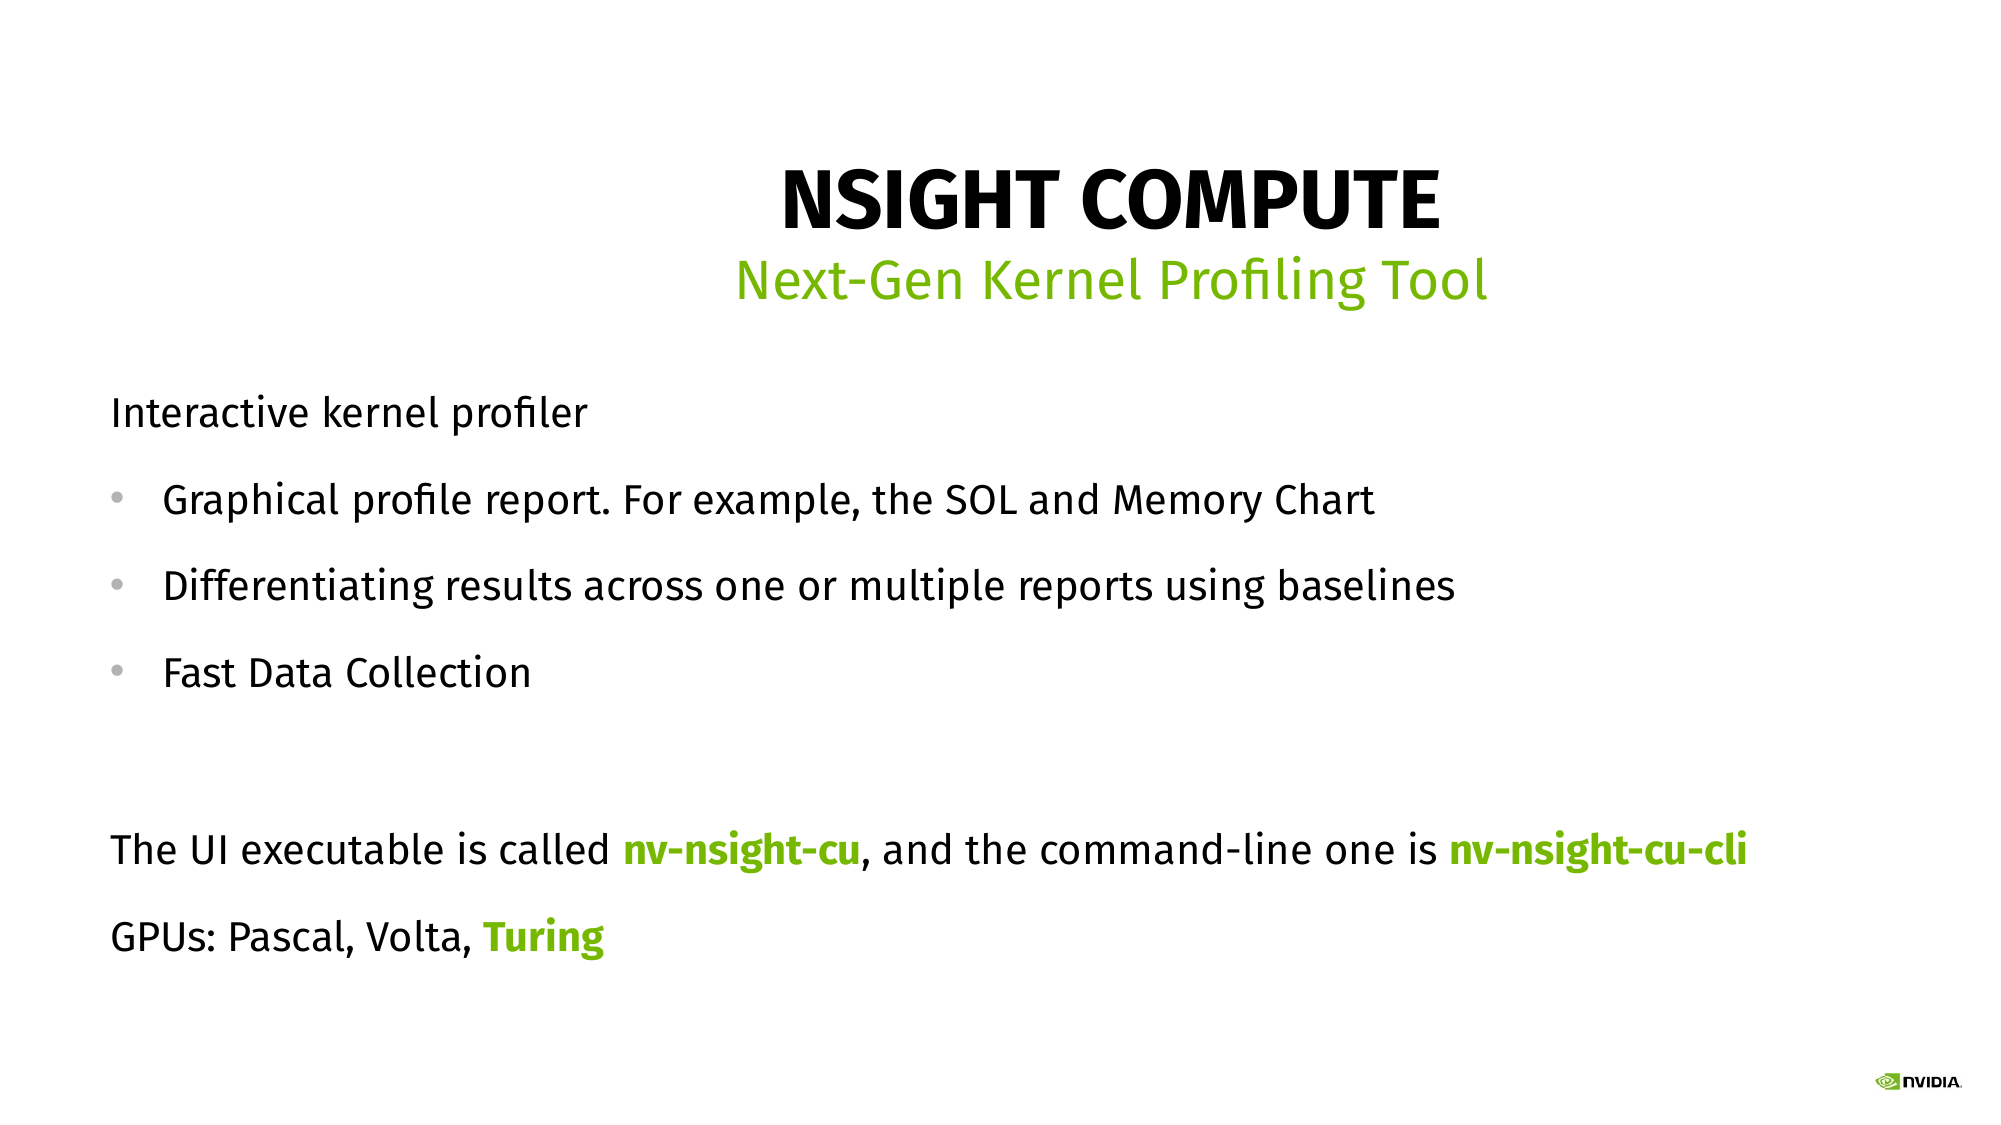

# NSIGHT COMPUTE
Next-Gen Kernel Profiling Tool
Interactive kernel profiler
Graphical profile report. For example, the SOL and Memory Chart
Differentiating results across one or multiple reports using baselines
Fast Data Collection

The UI executable is called nv-nsight-cu, and the command-line one is nv-nsight-cu-cli
GPUs: Pascal, Volta, Turing
710